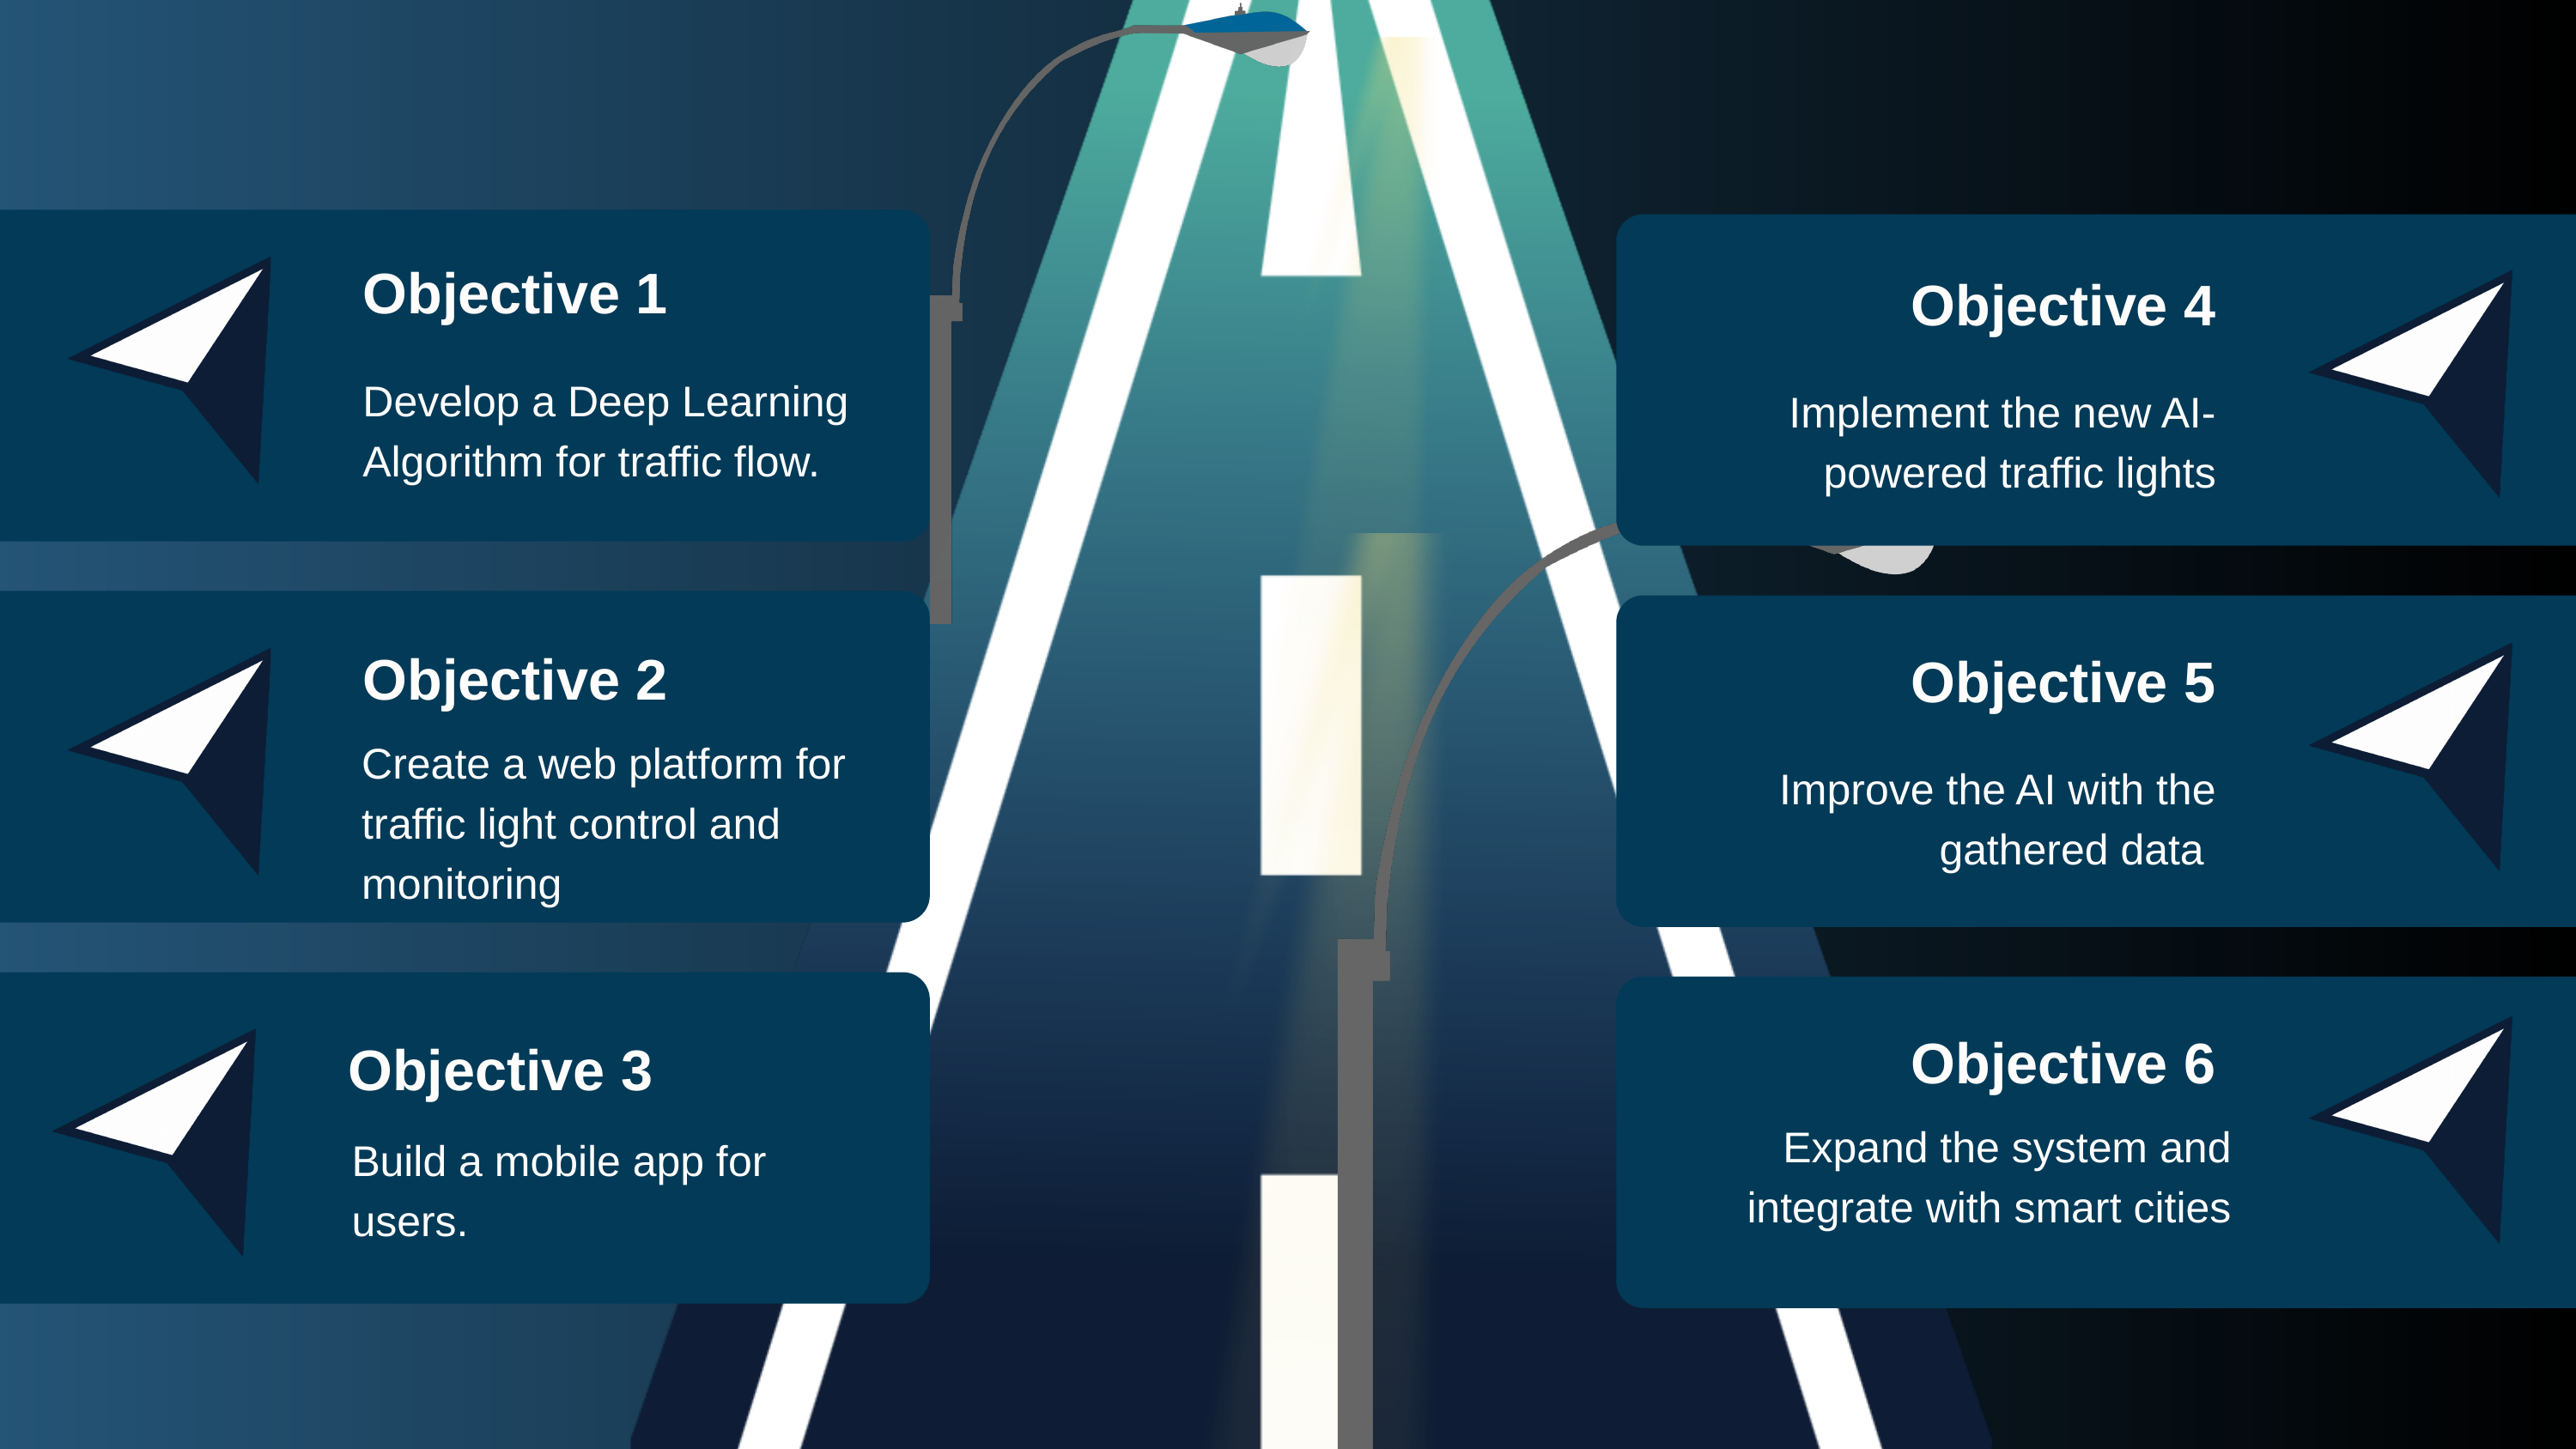

Objective 1
Objective 4

Develop a Deep Learning Algorithm for traffic flow.
Implement the new AI-powered traffic lights

Objective 2

Objective 5

Create a web platform for traffic light control and monitoring
Improve the AI with the gathered data

Objective 6

Objective 3
 Expand the system and integrate with smart cities
Build a mobile app for users.